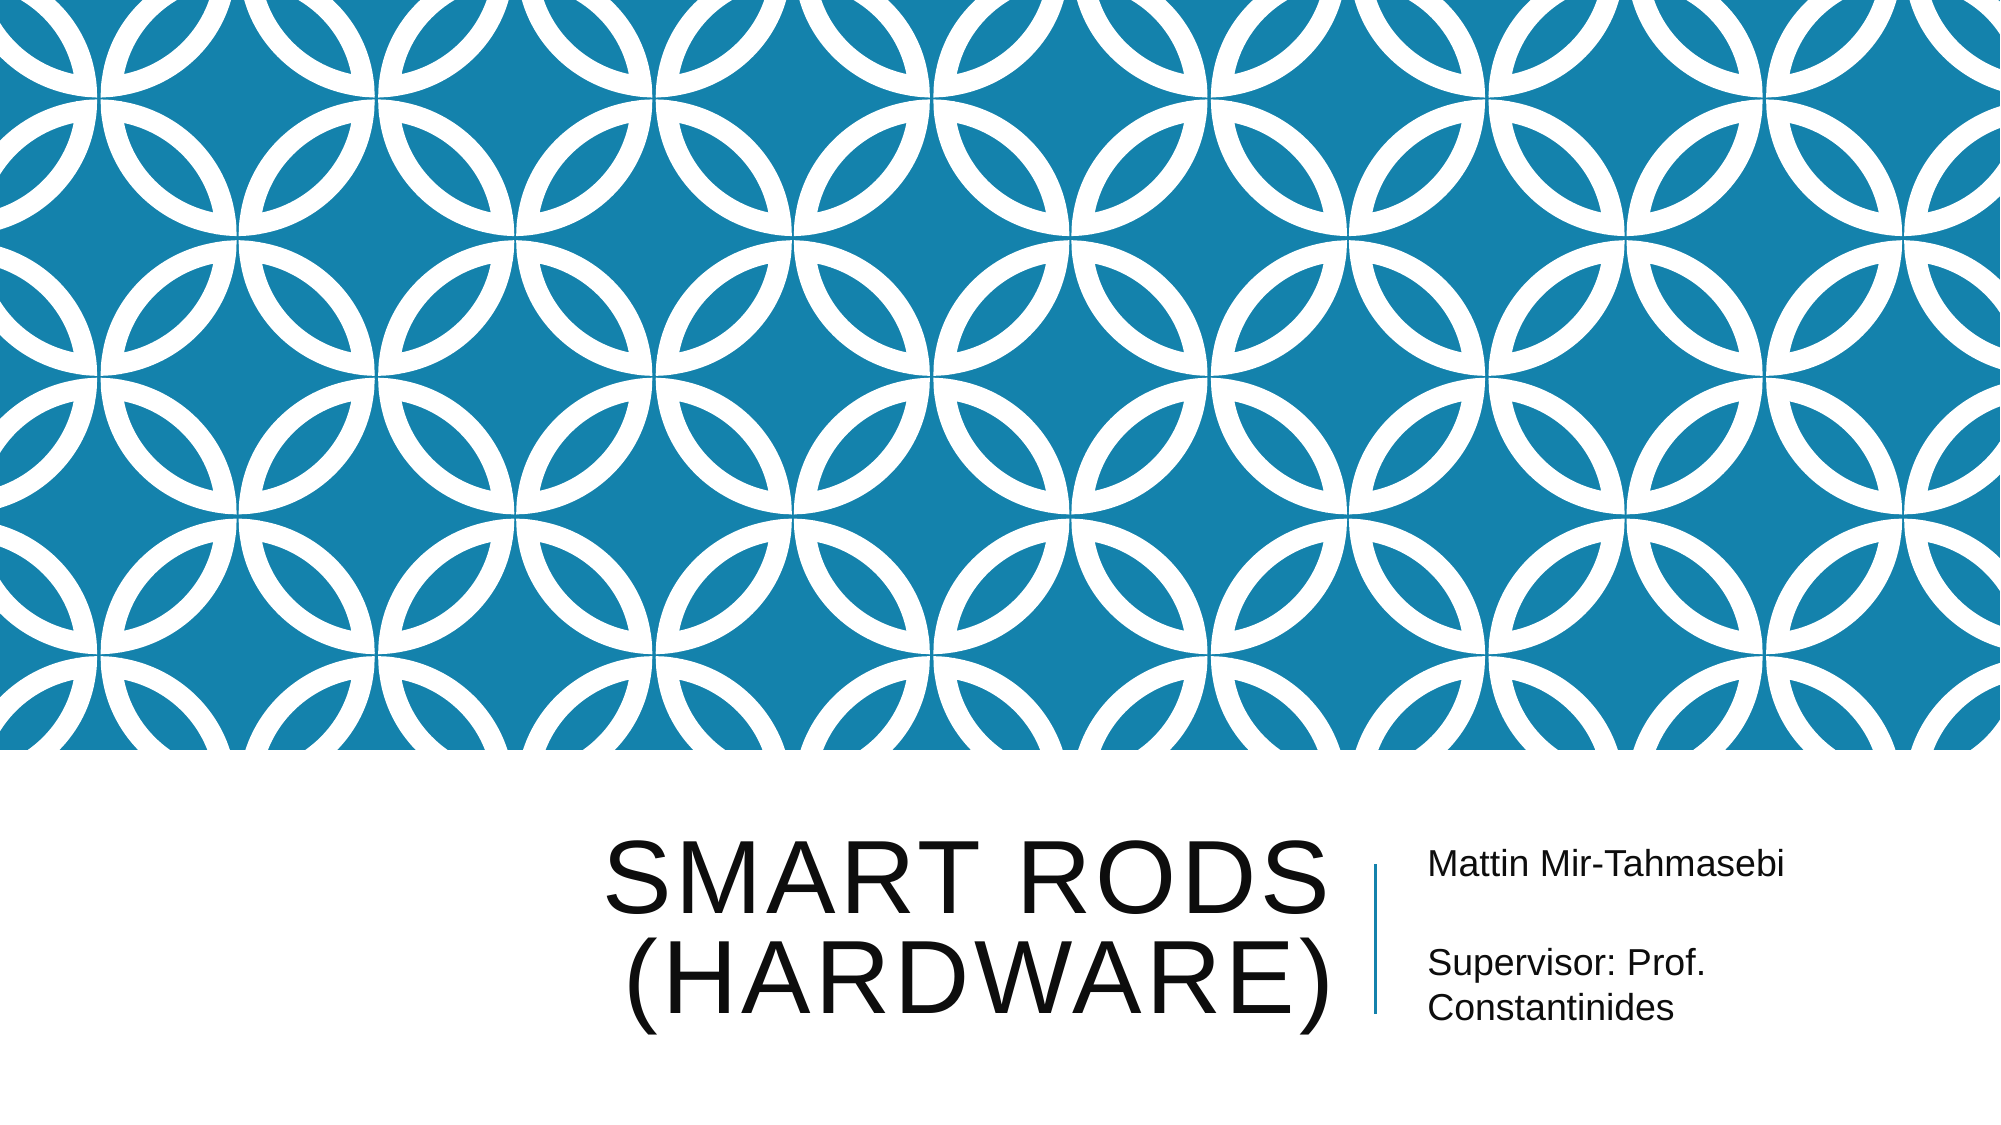

# Smart Rods (Hardware)
Mattin Mir-Tahmasebi

Supervisor: Prof. Constantinides